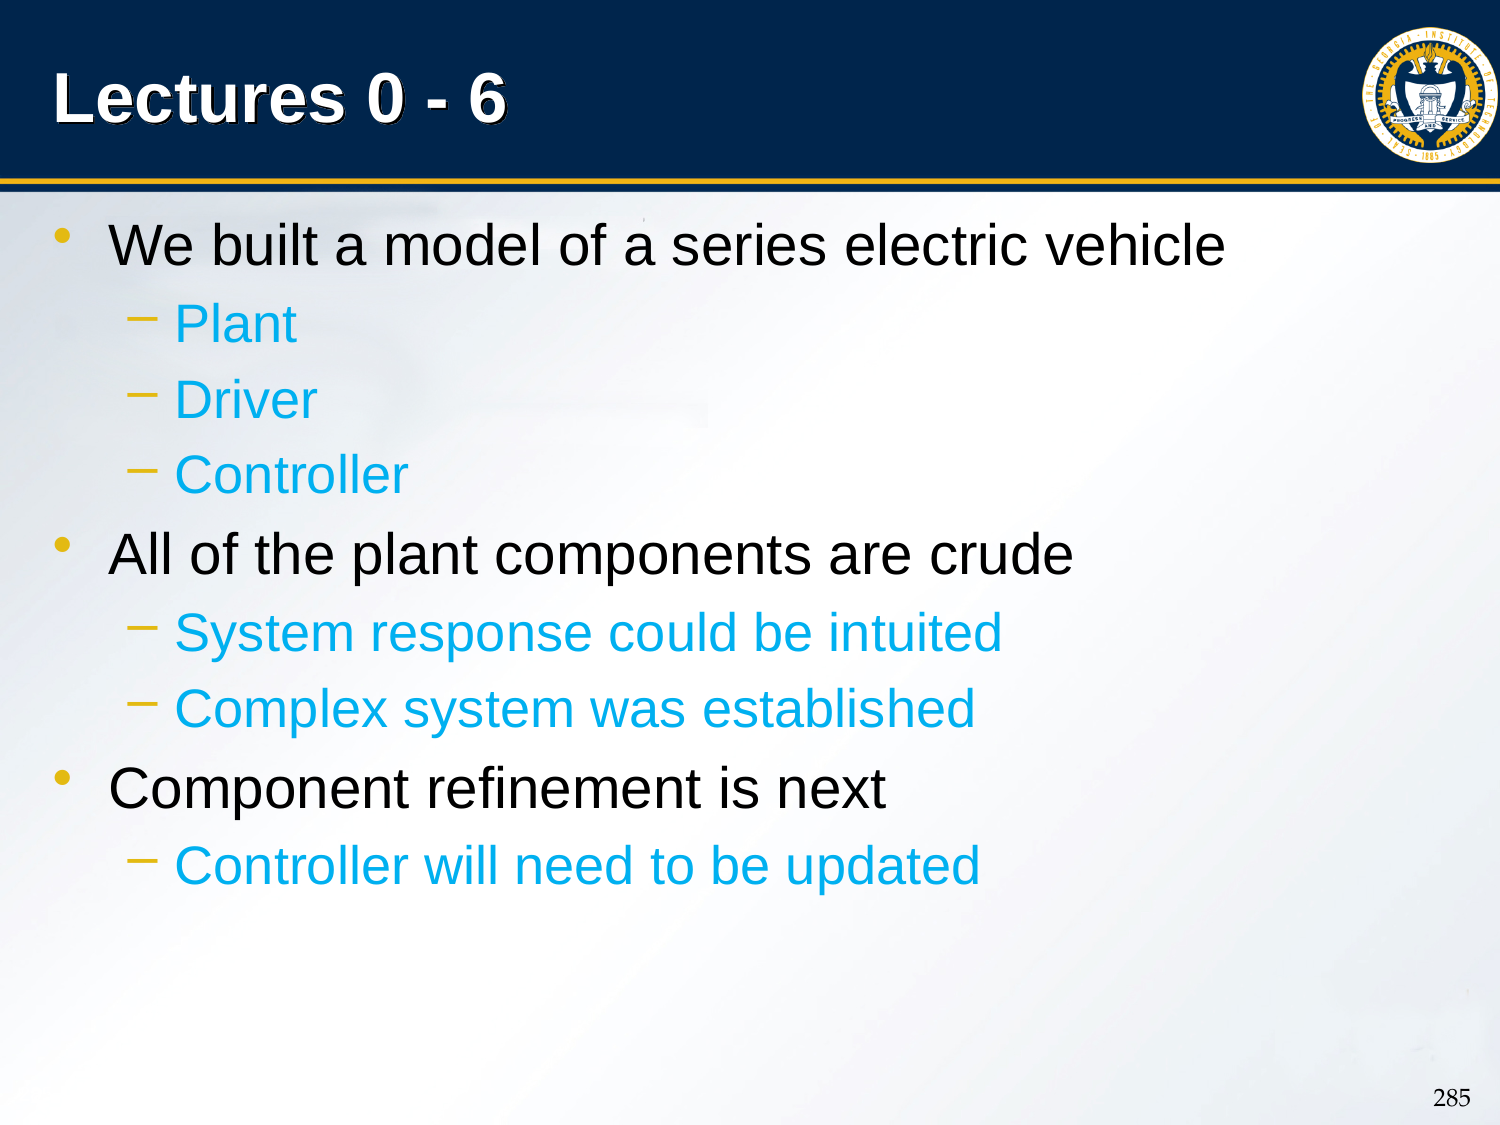

# Lectures 0 - 6

We built a model of a series electric vehicle
Plant
Driver
Controller
All of the plant components are crude
System response could be intuited
Complex system was established
Component refinement is next
Controller will need to be updated